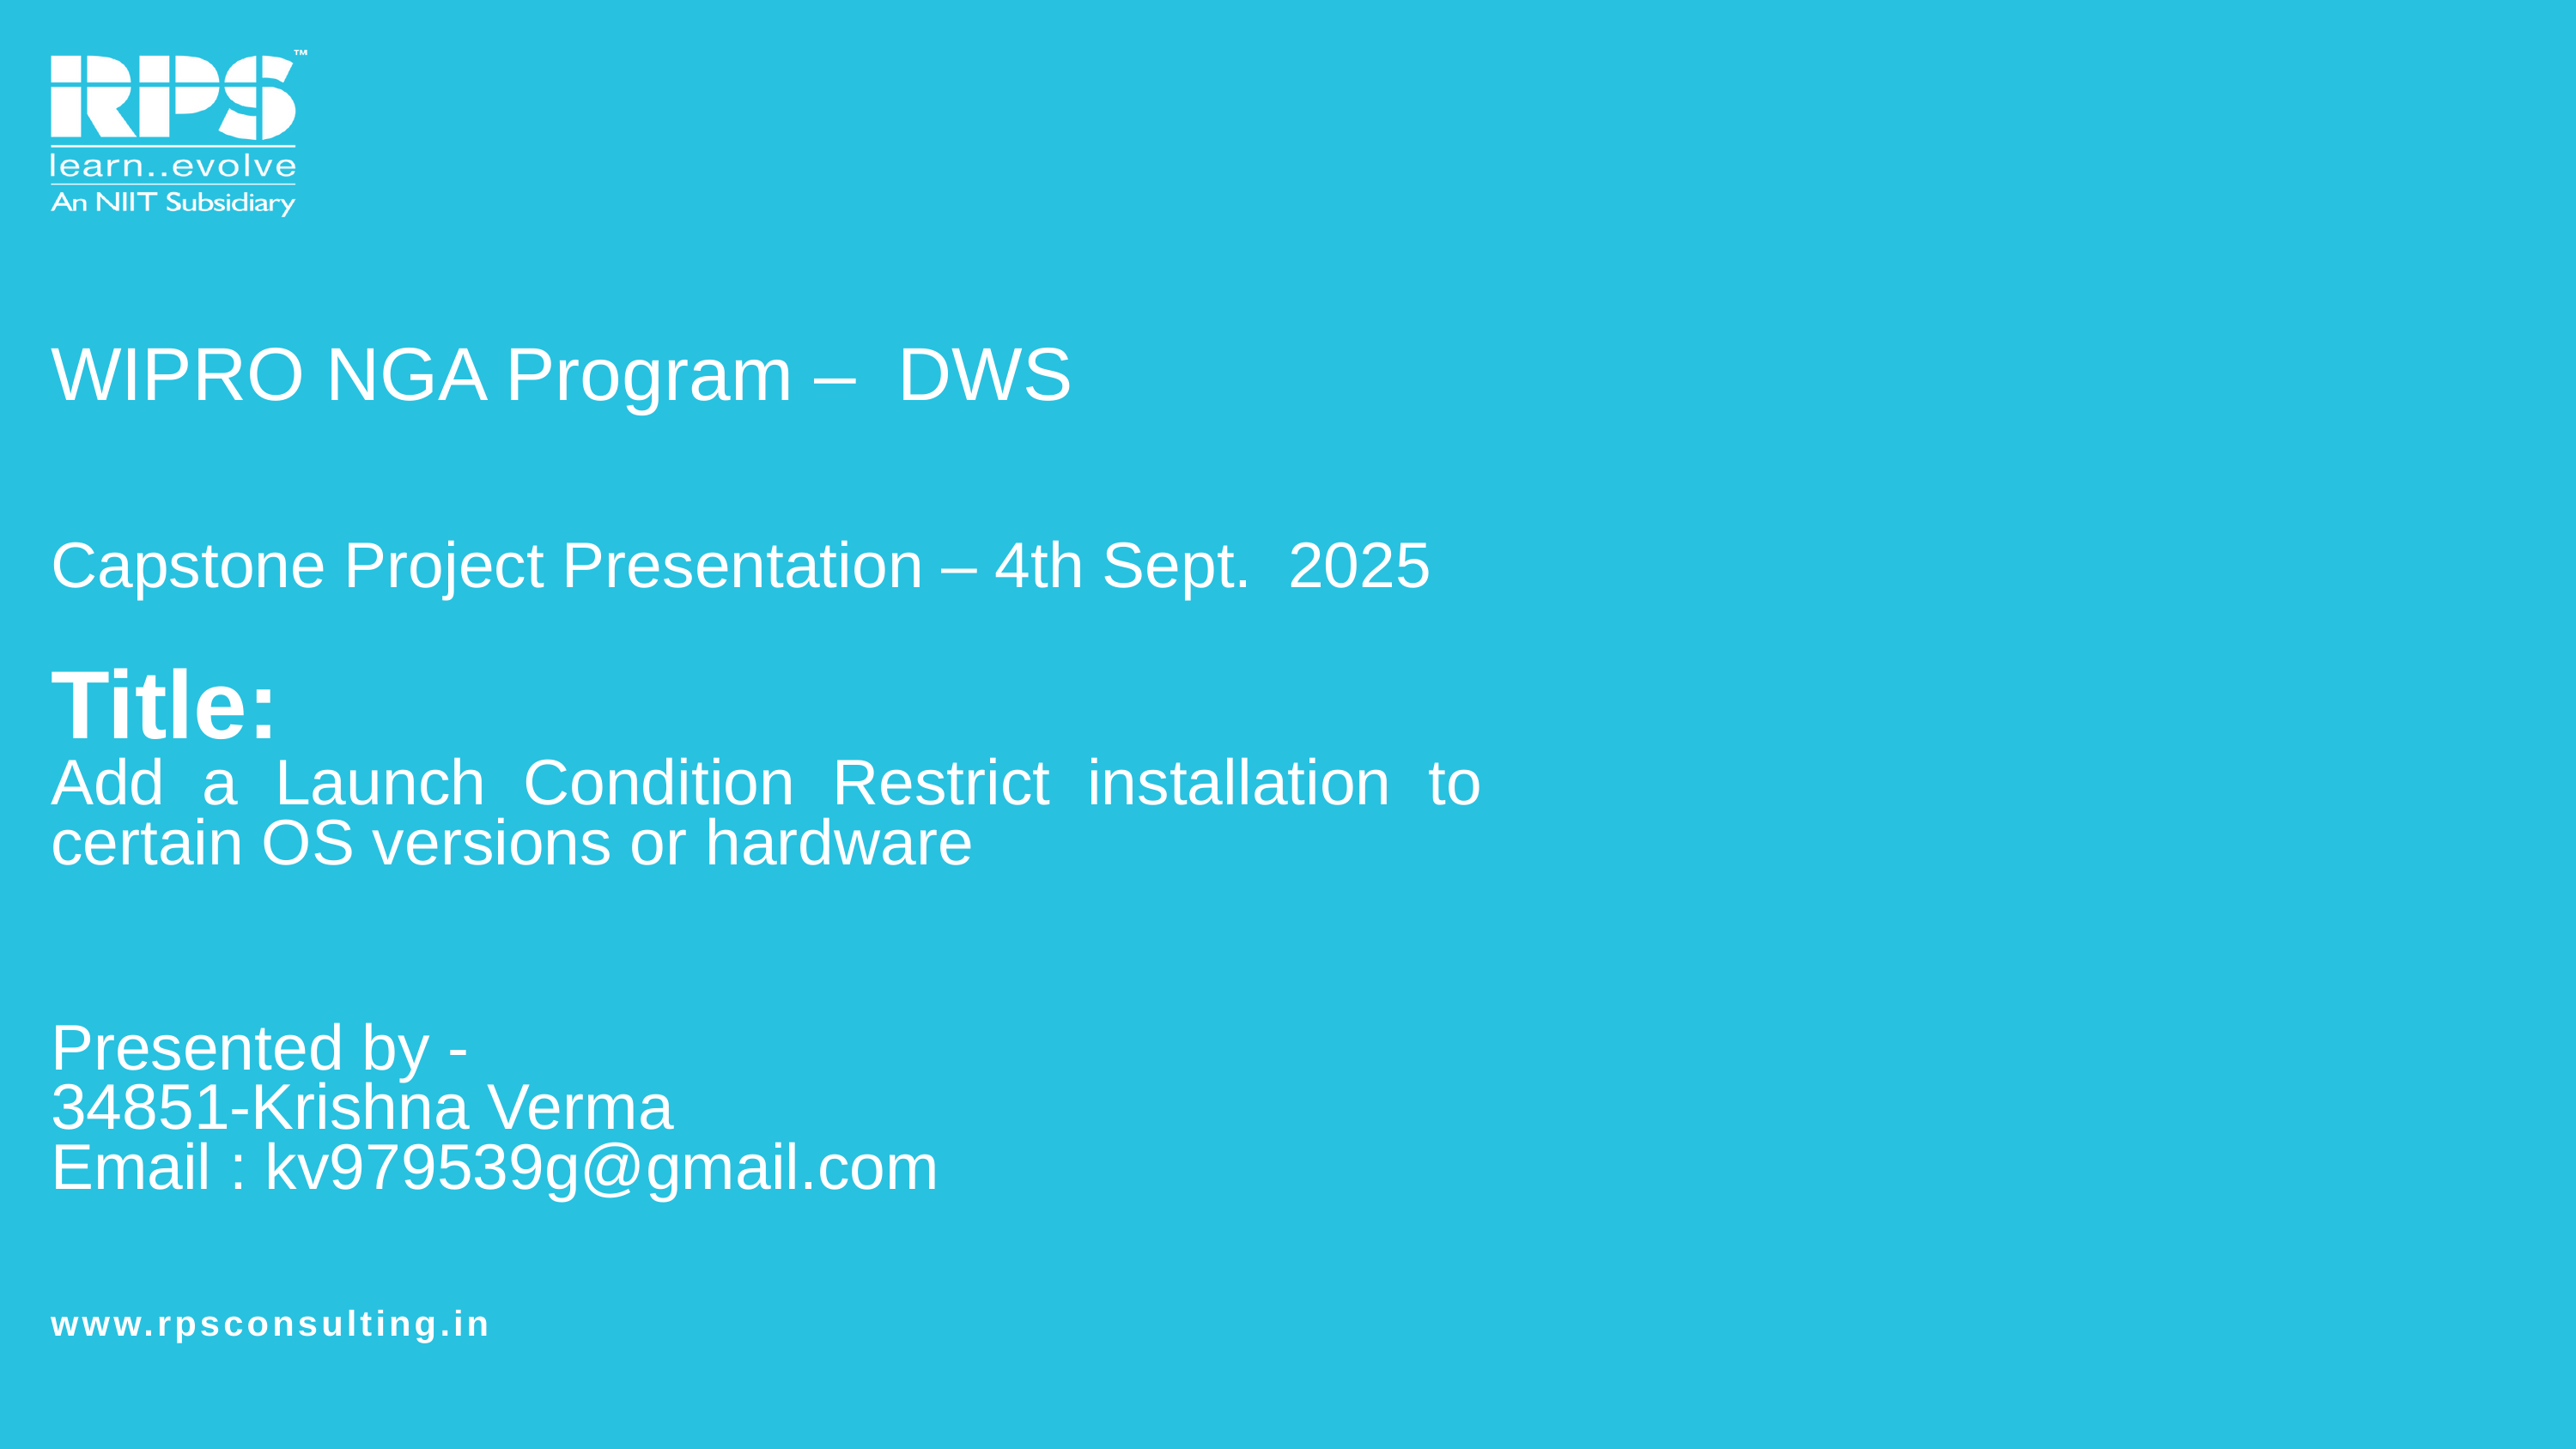

WIPRO NGA Program –  DWS
Capstone Project Presentation – 4th Sept.  2025

Title:
Add a Launch Condition Restrict installation to certain OS versions or hardware
Presented by -
34851-Krishna Verma
Email : kv979539g@gmail.com

www.rpsconsulting.in